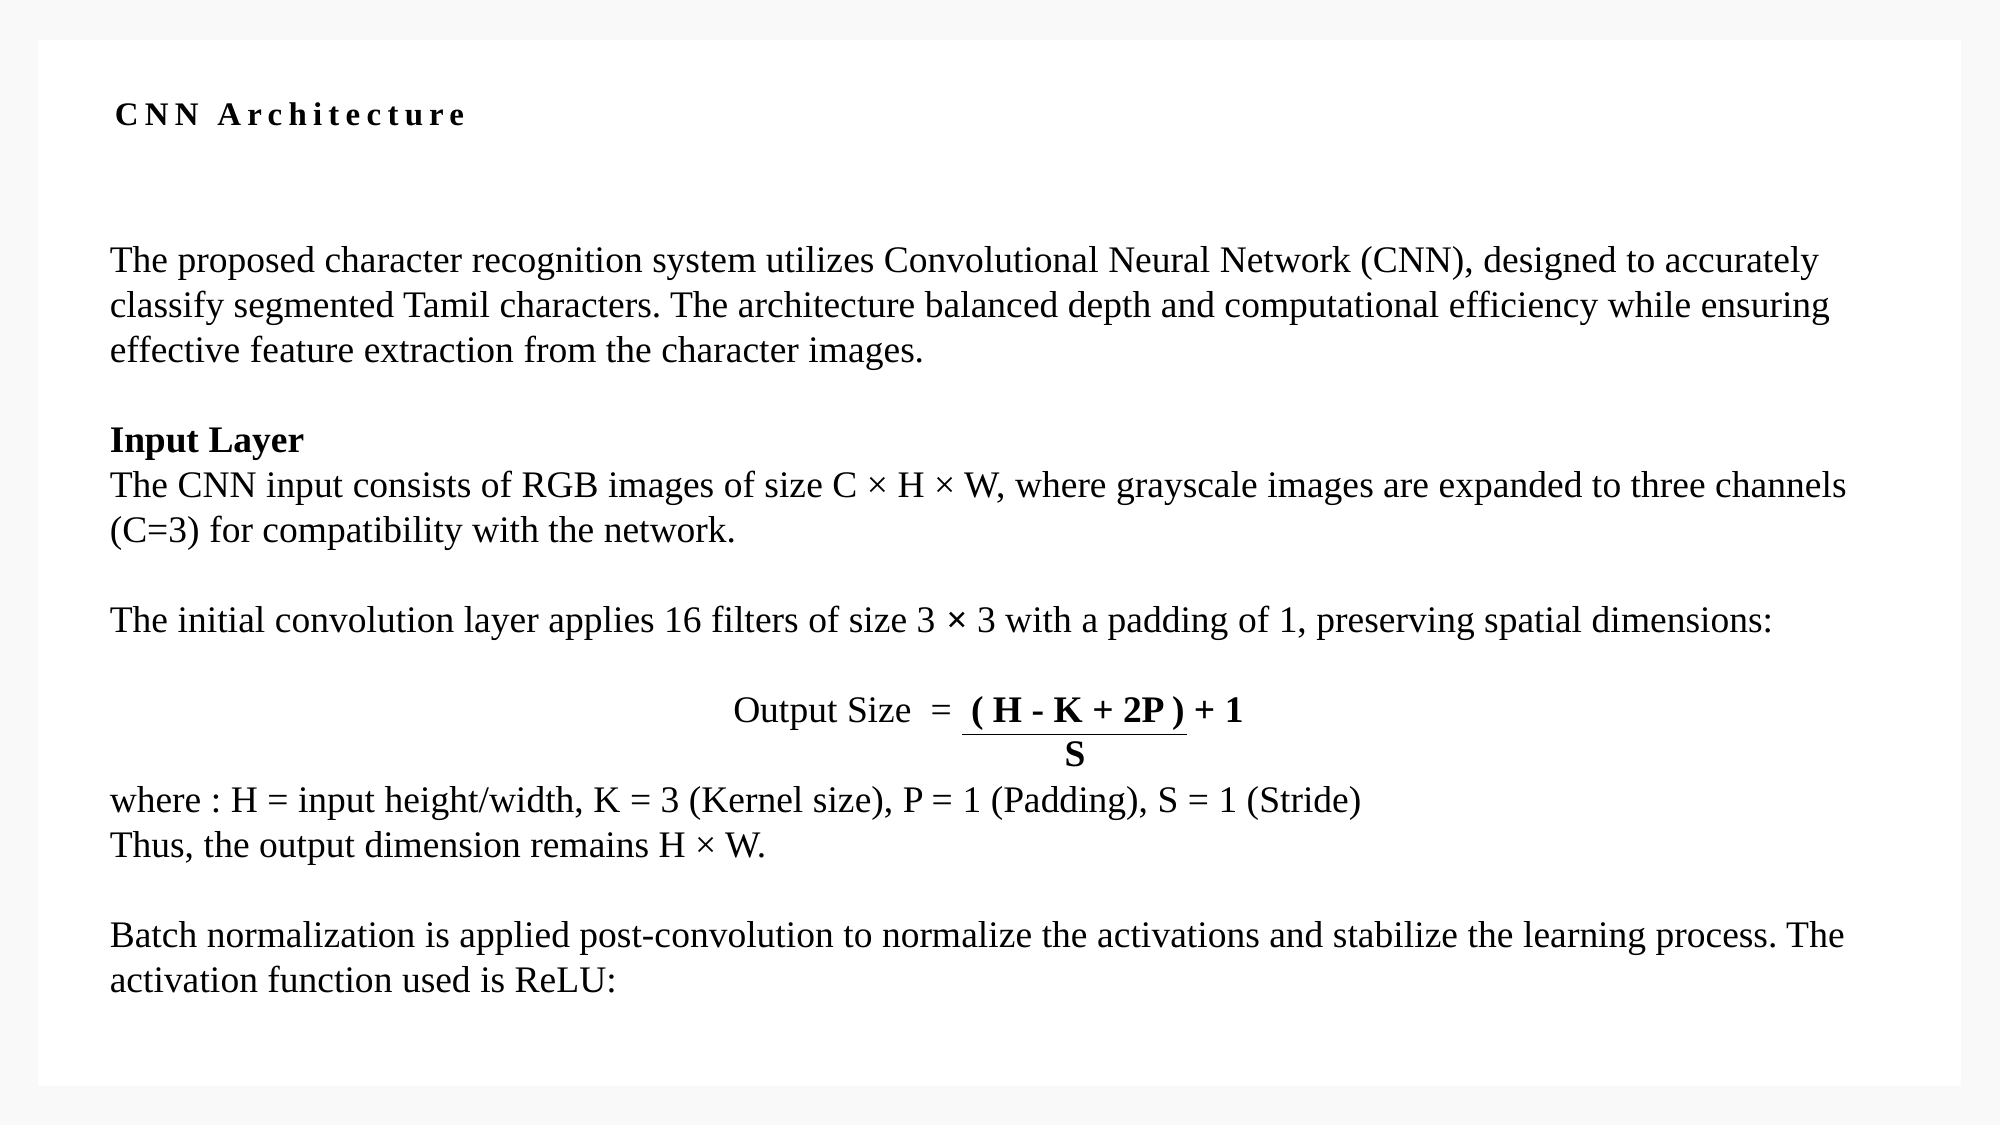

# CNN Architecture
The proposed character recognition system utilizes Convolutional Neural Network (CNN), designed to accurately classify segmented Tamil characters. The architecture balanced depth and computational efficiency while ensuring effective feature extraction from the character images.

Input Layer
The CNN input consists of RGB images of size C × H × W, where grayscale images are expanded to three channels (C=3) for compatibility with the network.

The initial convolution layer applies 16 filters of size 3 × 3 with a padding of 1, preserving spatial dimensions:
Output Size  =  ( H - K + 2P ) + 1

where : H = input height/width, K = 3 (Kernel size), P = 1 (Padding), S = 1 (Stride)
Thus, the output dimension remains H × W.
Batch normalization is applied post-convolution to normalize the activations and stabilize the learning process. The activation function used is ReLU:

S